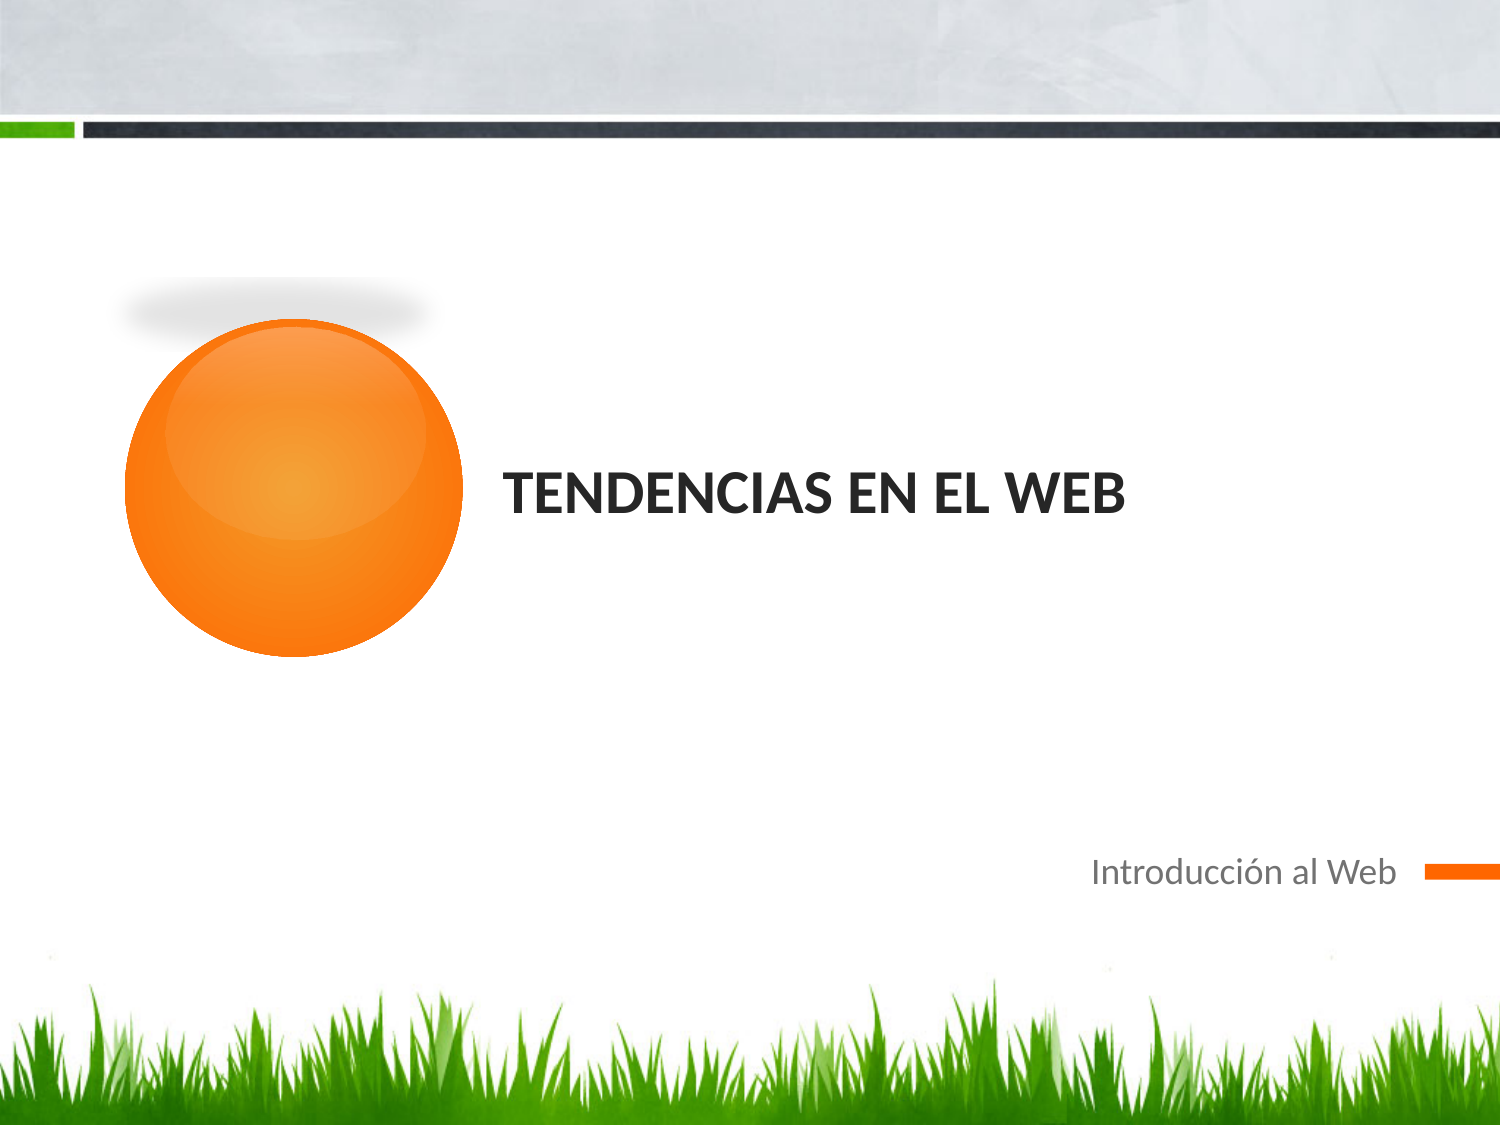

# Tendencias en el web
Introducción al Web